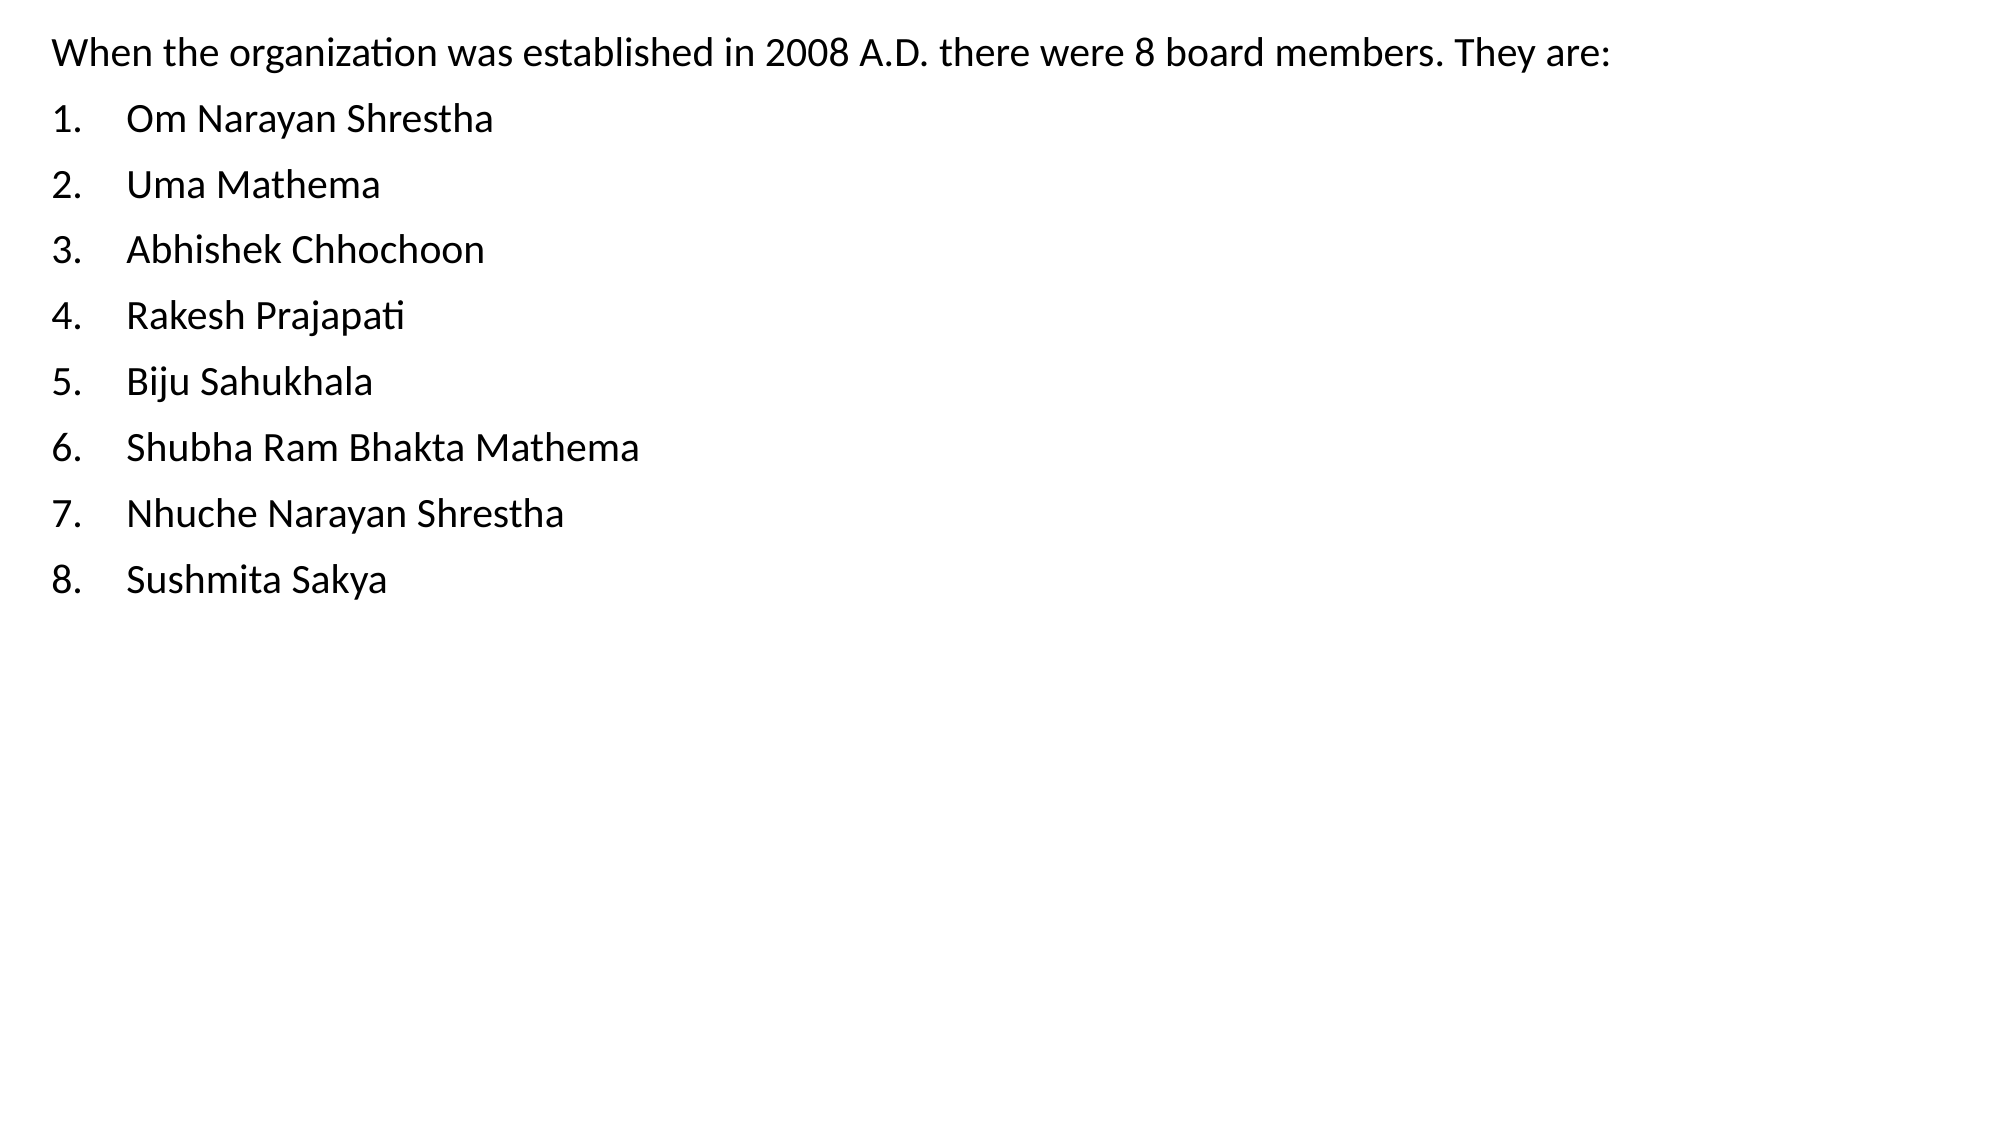

When the organization was established in 2008 A.D. there were 8 board members. They are:
Om Narayan Shrestha
Uma Mathema
Abhishek Chhochoon
Rakesh Prajapati
Biju Sahukhala
Shubha Ram Bhakta Mathema
Nhuche Narayan Shrestha
Sushmita Sakya